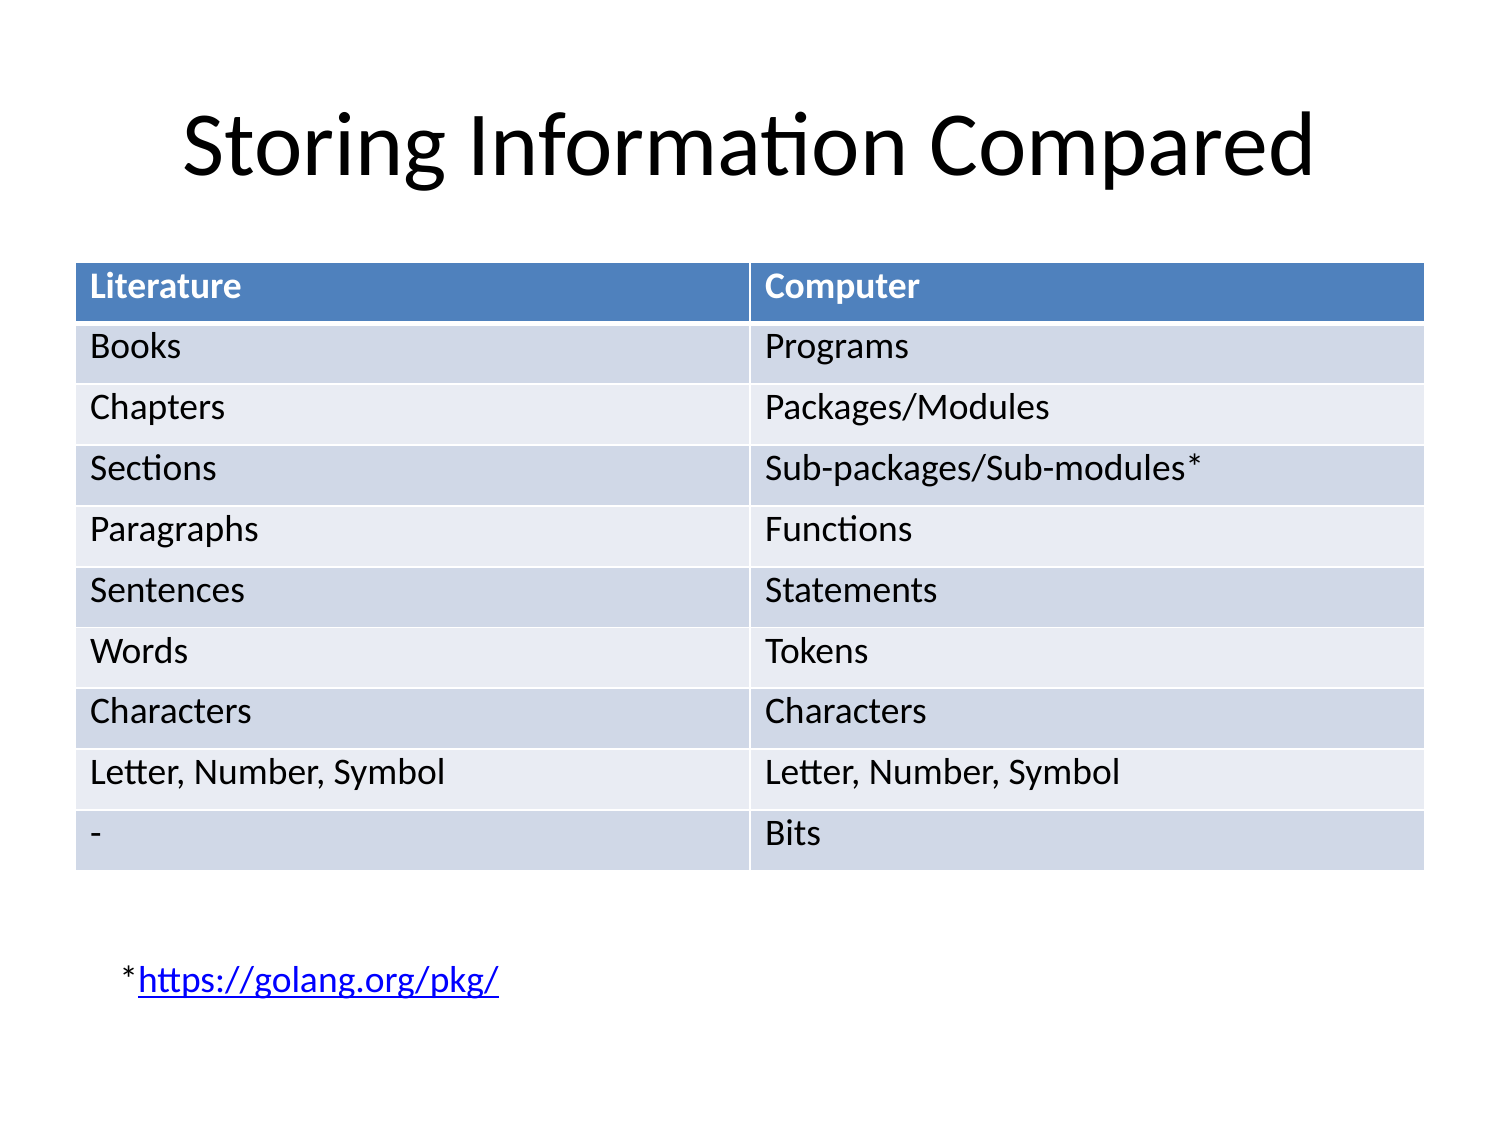

# Storing Information Compared
| Literature | Computer |
| --- | --- |
| Books | Programs |
| Chapters | Packages/Modules |
| Sections | Sub-packages/Sub-modules\* |
| Paragraphs | Functions |
| Sentences | Statements |
| Words | Tokens |
| Characters | Characters |
| Letter, Number, Symbol | Letter, Number, Symbol |
| - | Bits |
*https://golang.org/pkg/